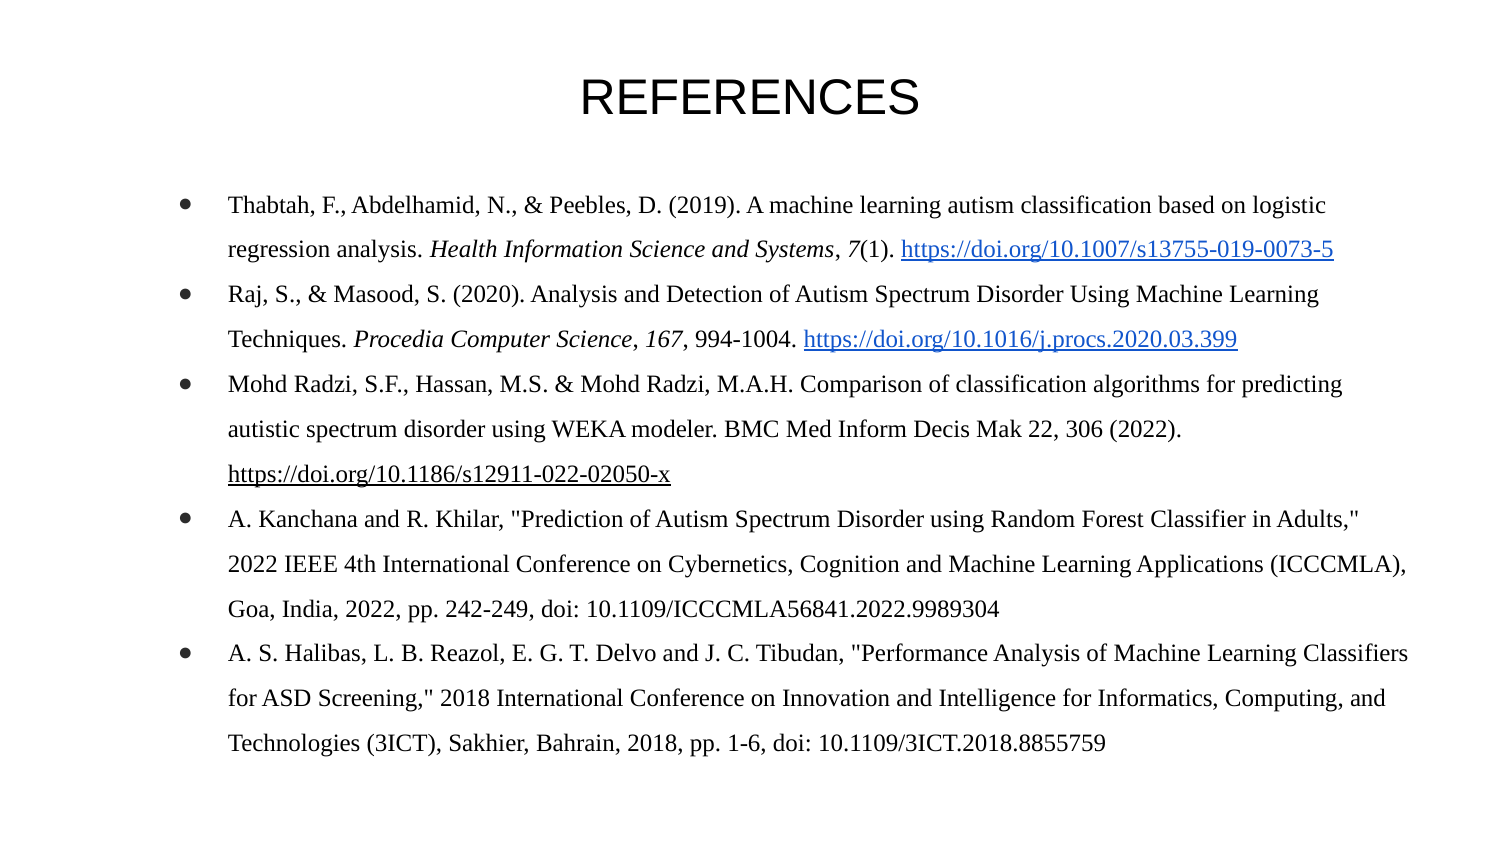

# REFERENCES
Thabtah, F., Abdelhamid, N., & Peebles, D. (2019). A machine learning autism classification based on logistic regression analysis. Health Information Science and Systems, 7(1). https://doi.org/10.1007/s13755-019-0073-5
Raj, S., & Masood, S. (2020). Analysis and Detection of Autism Spectrum Disorder Using Machine Learning Techniques. Procedia Computer Science, 167, 994-1004. https://doi.org/10.1016/j.procs.2020.03.399
Mohd Radzi, S.F., Hassan, M.S. & Mohd Radzi, M.A.H. Comparison of classification algorithms for predicting autistic spectrum disorder using WEKA modeler. BMC Med Inform Decis Mak 22, 306 (2022). https://doi.org/10.1186/s12911-022-02050-x
A. Kanchana and R. Khilar, "Prediction of Autism Spectrum Disorder using Random Forest Classifier in Adults," 2022 IEEE 4th International Conference on Cybernetics, Cognition and Machine Learning Applications (ICCCMLA), Goa, India, 2022, pp. 242-249, doi: 10.1109/ICCCMLA56841.2022.9989304
A. S. Halibas, L. B. Reazol, E. G. T. Delvo and J. C. Tibudan, "Performance Analysis of Machine Learning Classifiers for ASD Screening," 2018 International Conference on Innovation and Intelligence for Informatics, Computing, and Technologies (3ICT), Sakhier, Bahrain, 2018, pp. 1-6, doi: 10.1109/3ICT.2018.8855759